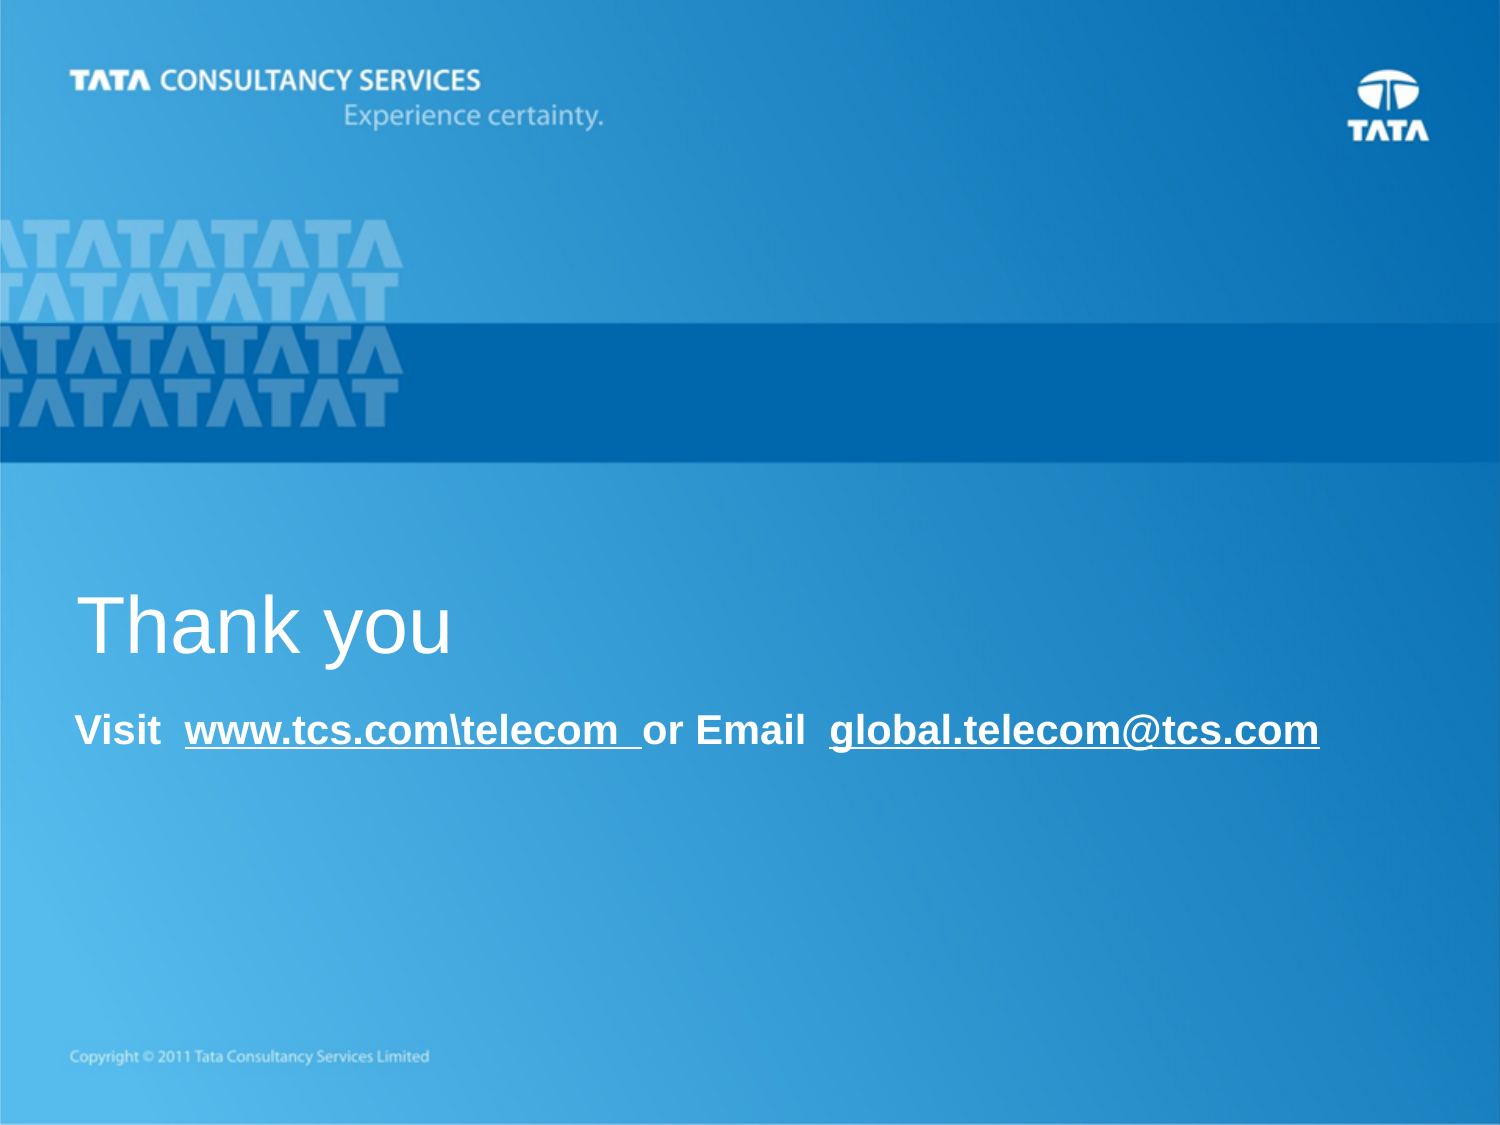

# Thank you
Visit  www.tcs.com\telecom  or Email  global.telecom@tcs.com